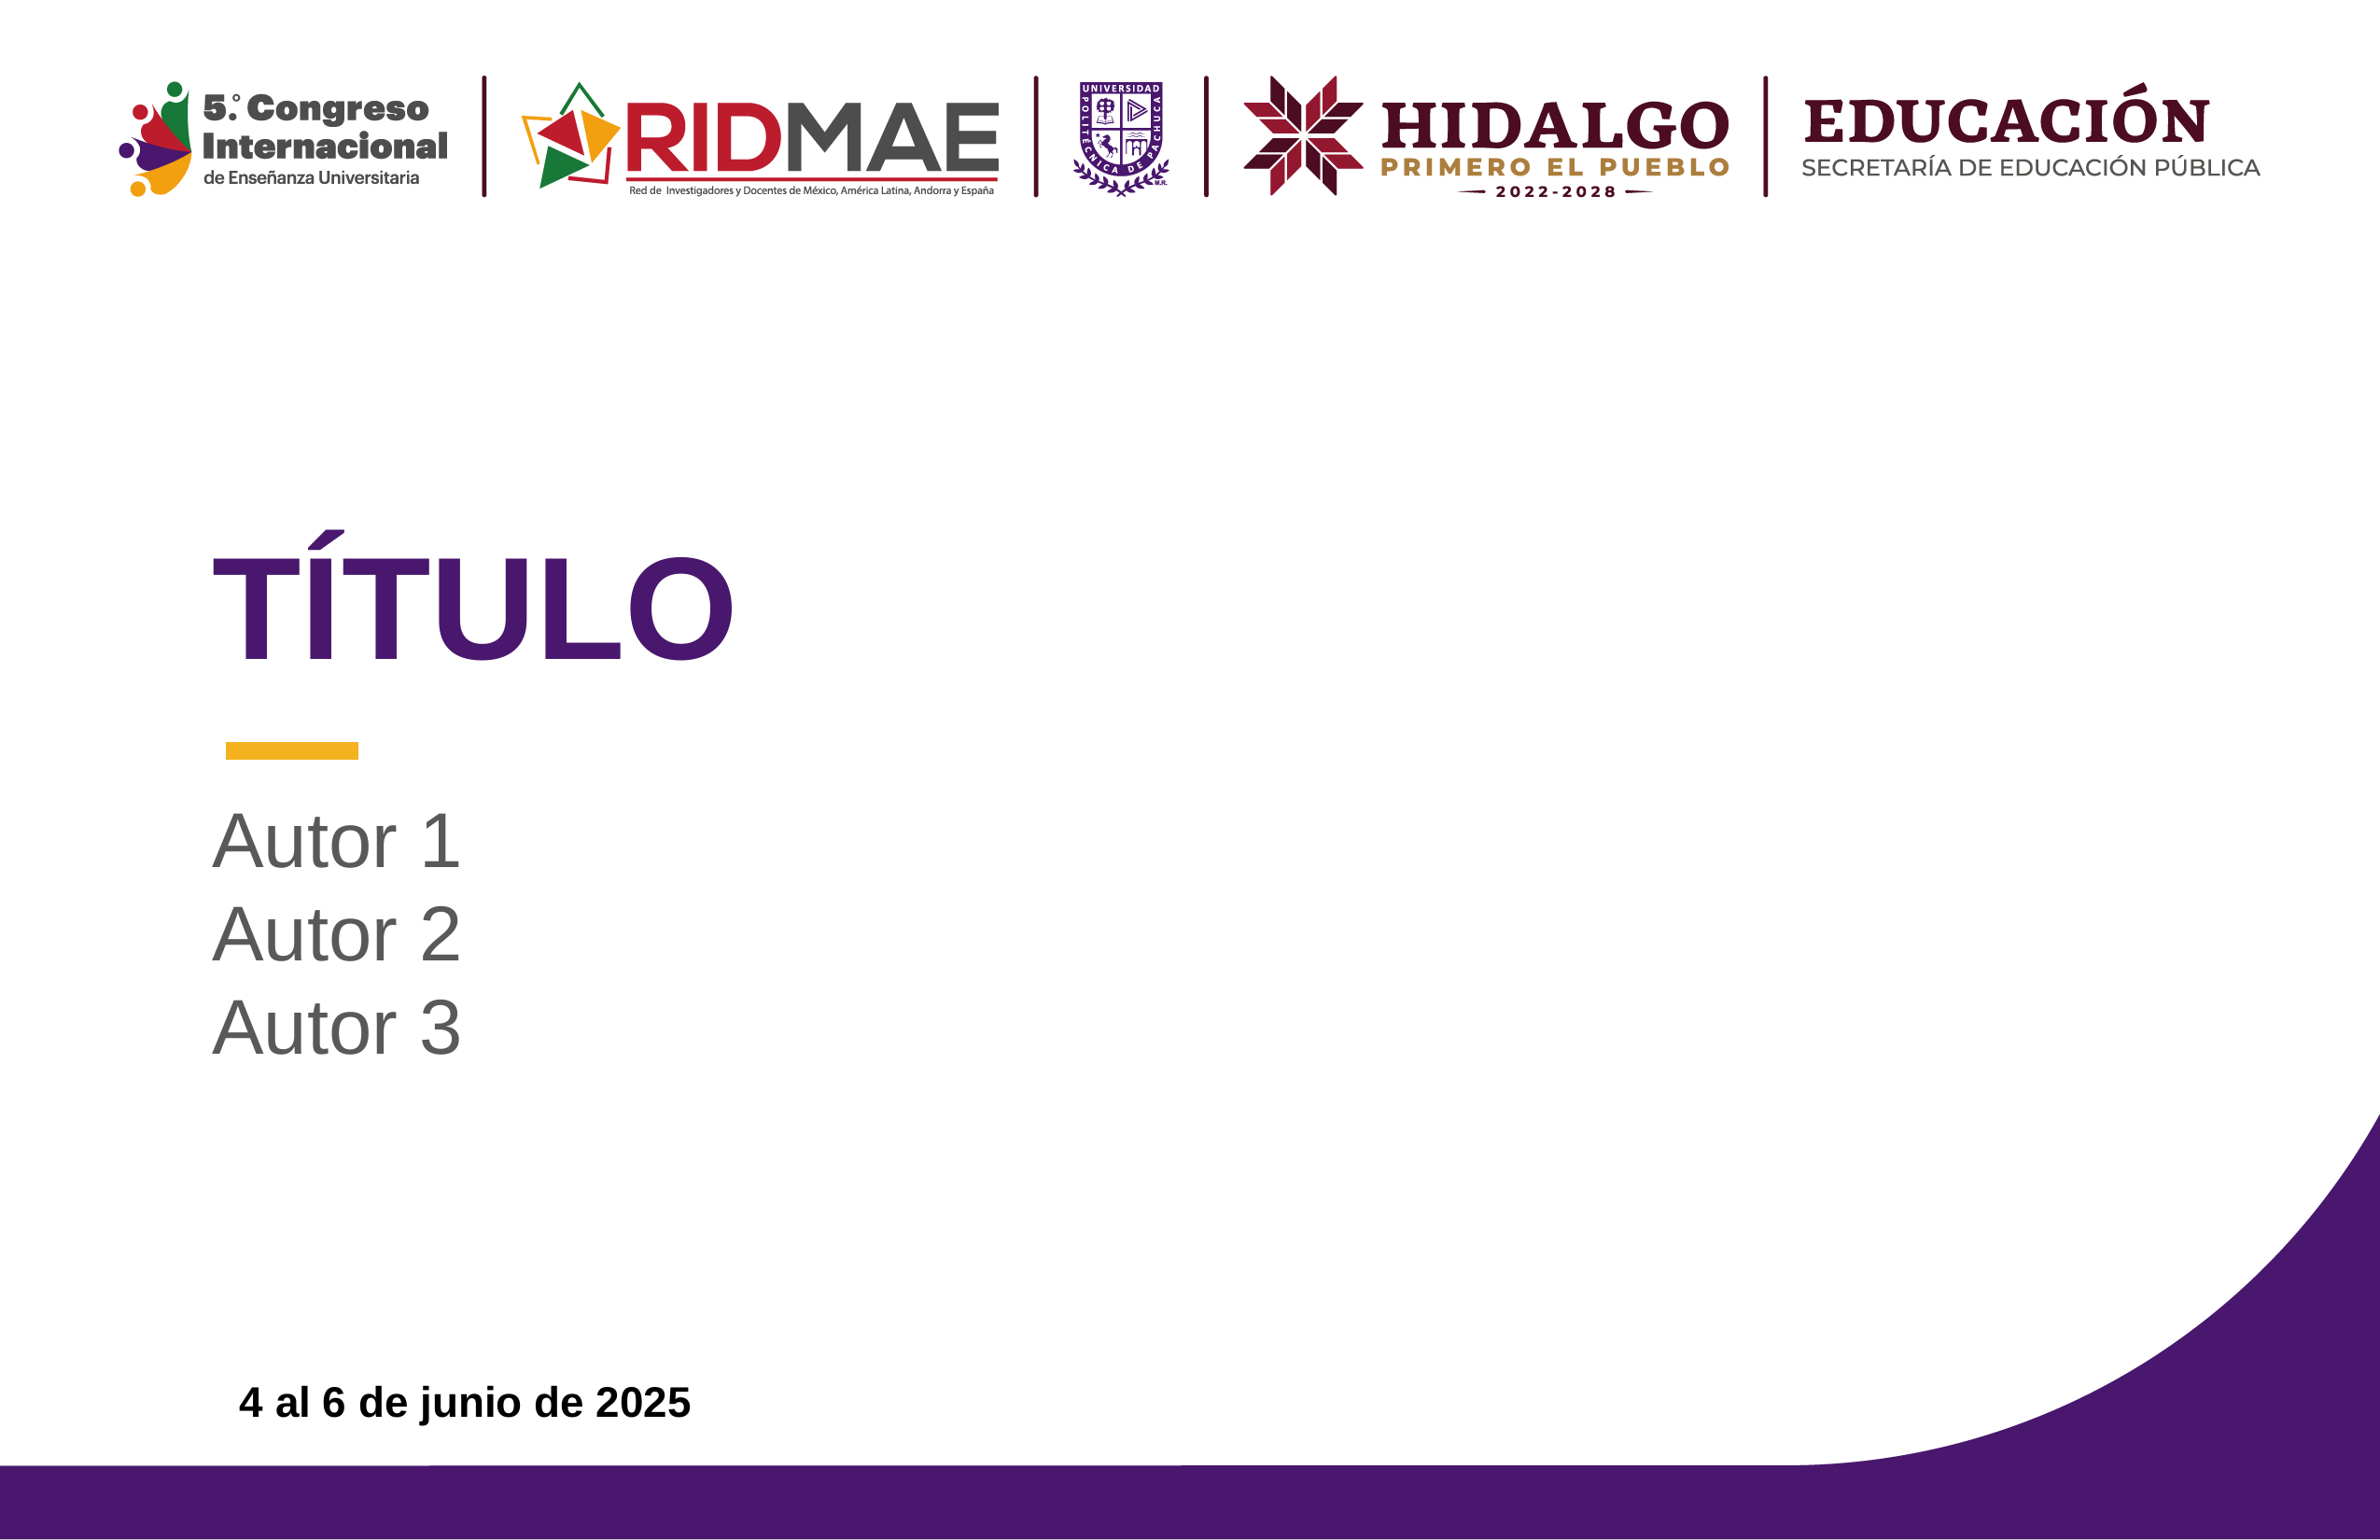

TÍTULO
Autor 1
Autor 2
Autor 3

4 al 6 de junio de 2025